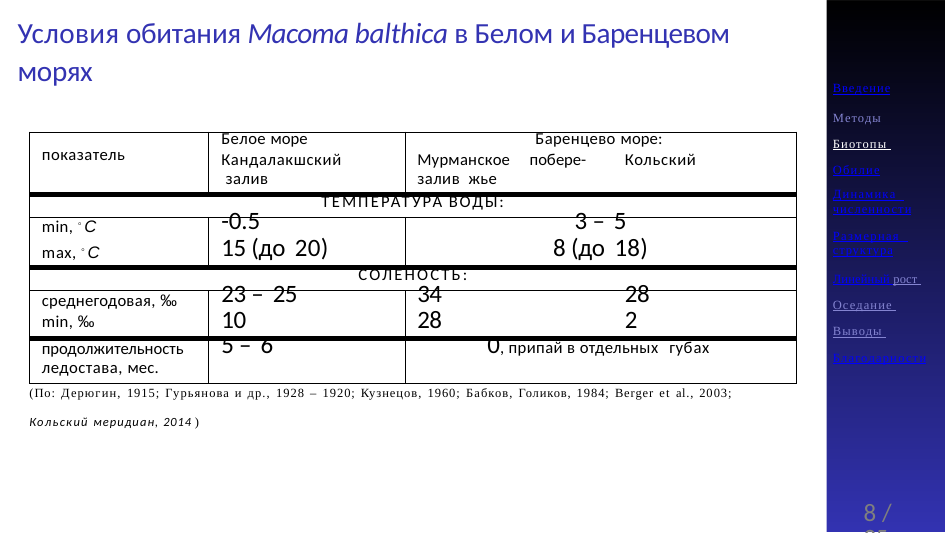

# Условия обитания Macoma balthica в Белом и Баренцевом  морях
Введение
Методы  Биотопы  Обилие
Динамика  численности

Размерная  структура
Линейный рост  Оседание  Выводы  Благодарности

(По: Дерюгин, 1915; Гурьянова и др., 1928 – 1920; Кузнецов, 1960; Бабков, Голиков, 1984; Berger et al., 2003;

Кольский меридиан, 2014 )
| показатель | Белое море Кандалакшский залив | Баренцево море: Мурманское побере- Кольский залив жье |
| --- | --- | --- |
| ТЕМПЕРАТУРА ВОДЫ: |  |  |
| min, ◦C max, ◦C | -0.5 15 (до 20) | 3 – 5 8 (до 18) |
| СОЛЕНОСТЬ: |  |  |
| среднегодовая, ‰ min, ‰ | 23 – 25 10 | 34 28 28 2 |
| продолжительность ледостава, мес. | 5 – 6 | 0, припай в отдельных губах |
8 / 25